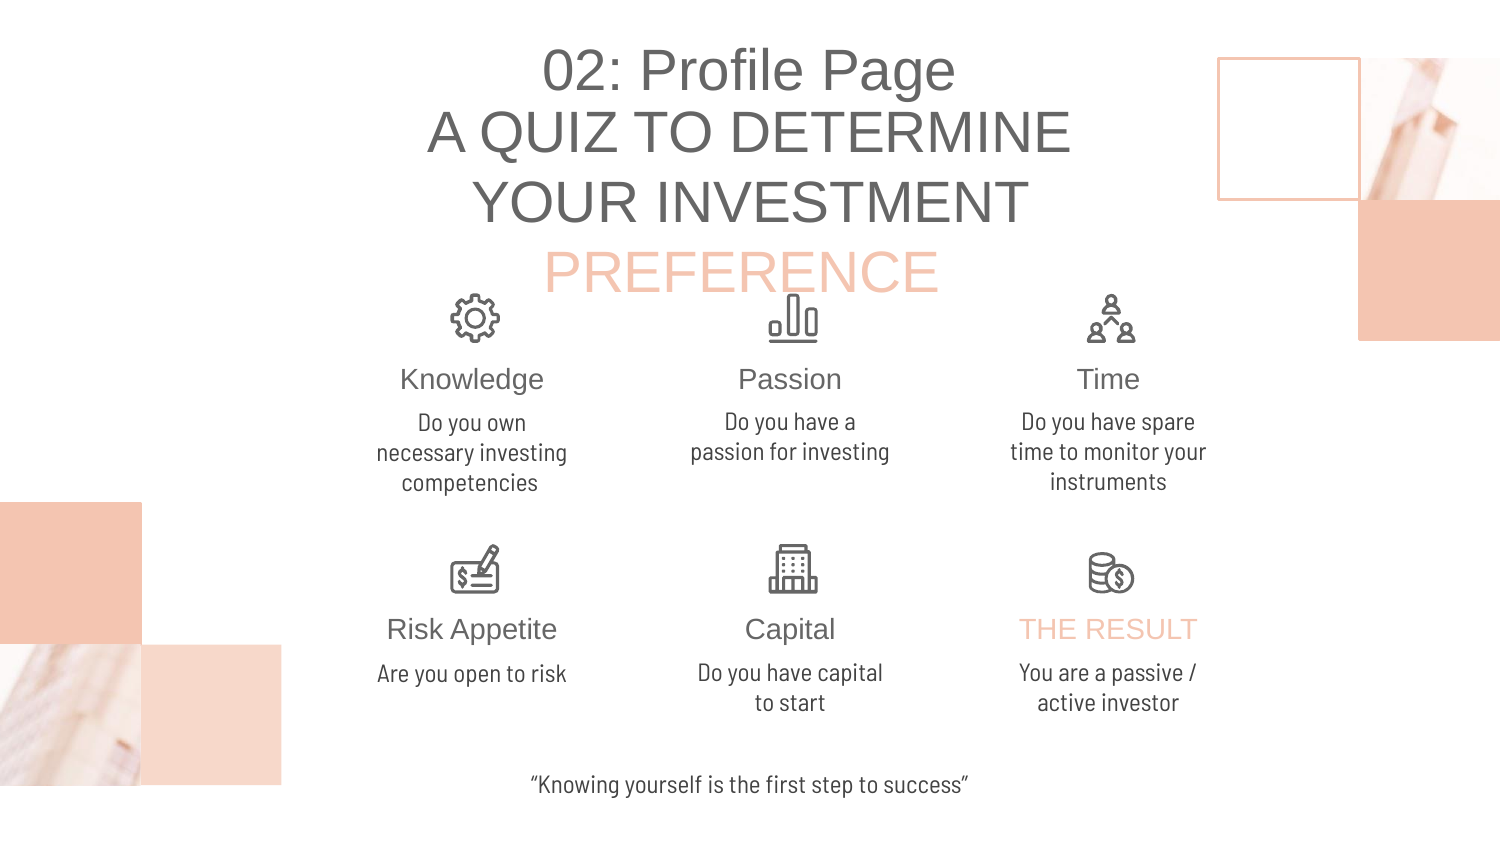

02: Profile Page
A QUIZ TO DETERMINE YOUR INVESTMENT PREFERENCE

Passion
Time
# Knowledge
Do you have a passion for investing
Do you have spare time to monitor your instruments
Do you own necessary investing competencies
Capital
THE RESULT
Risk Appetite
Do you have capital to start
You are a passive / active investor
Are you open to risk
“Knowing yourself is the first step to success”